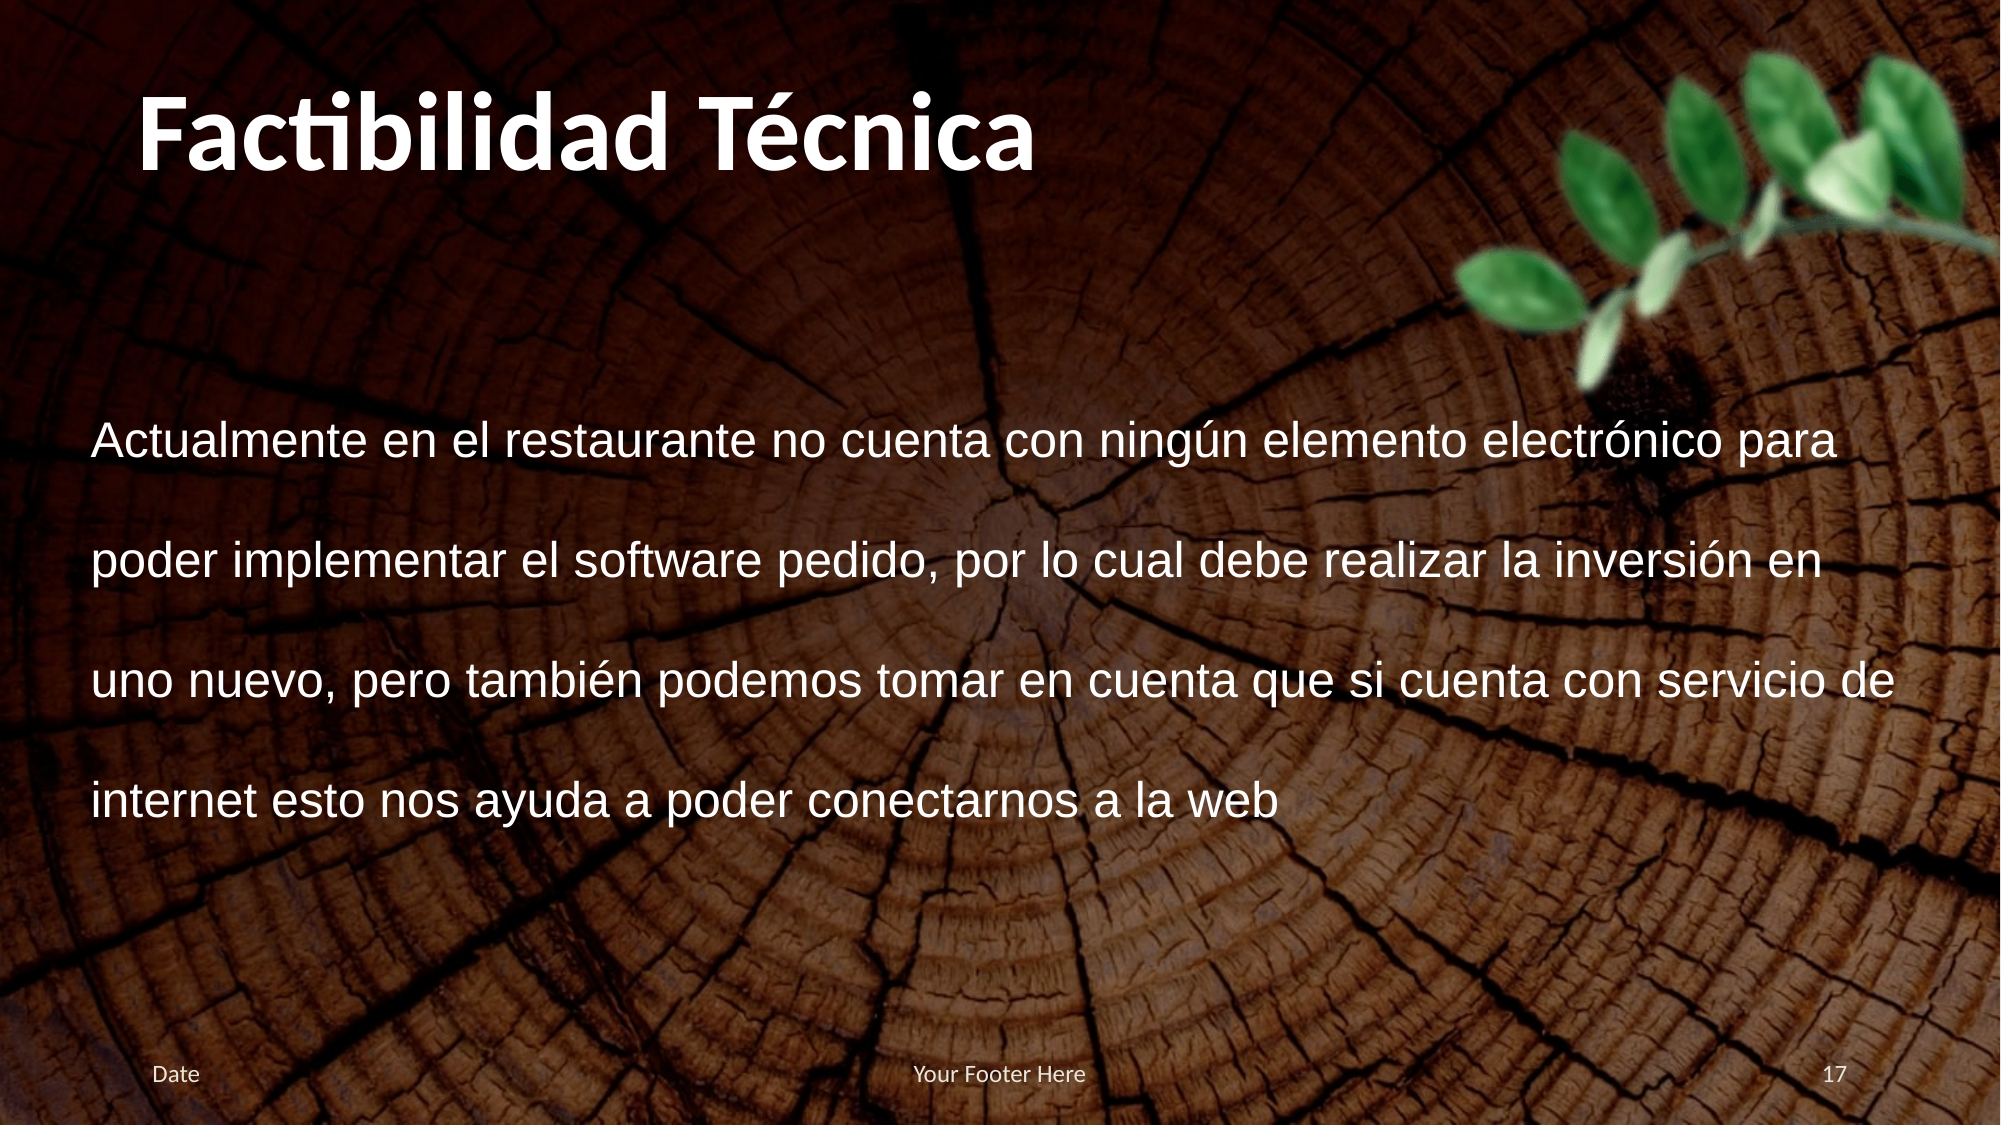

# Factibilidad Técnica
Actualmente en el restaurante no cuenta con ningún elemento electrónico para poder implementar el software pedido, por lo cual debe realizar la inversión en uno nuevo, pero también podemos tomar en cuenta que si cuenta con servicio de internet esto nos ayuda a poder conectarnos a la web

Date
Your Footer Here
17